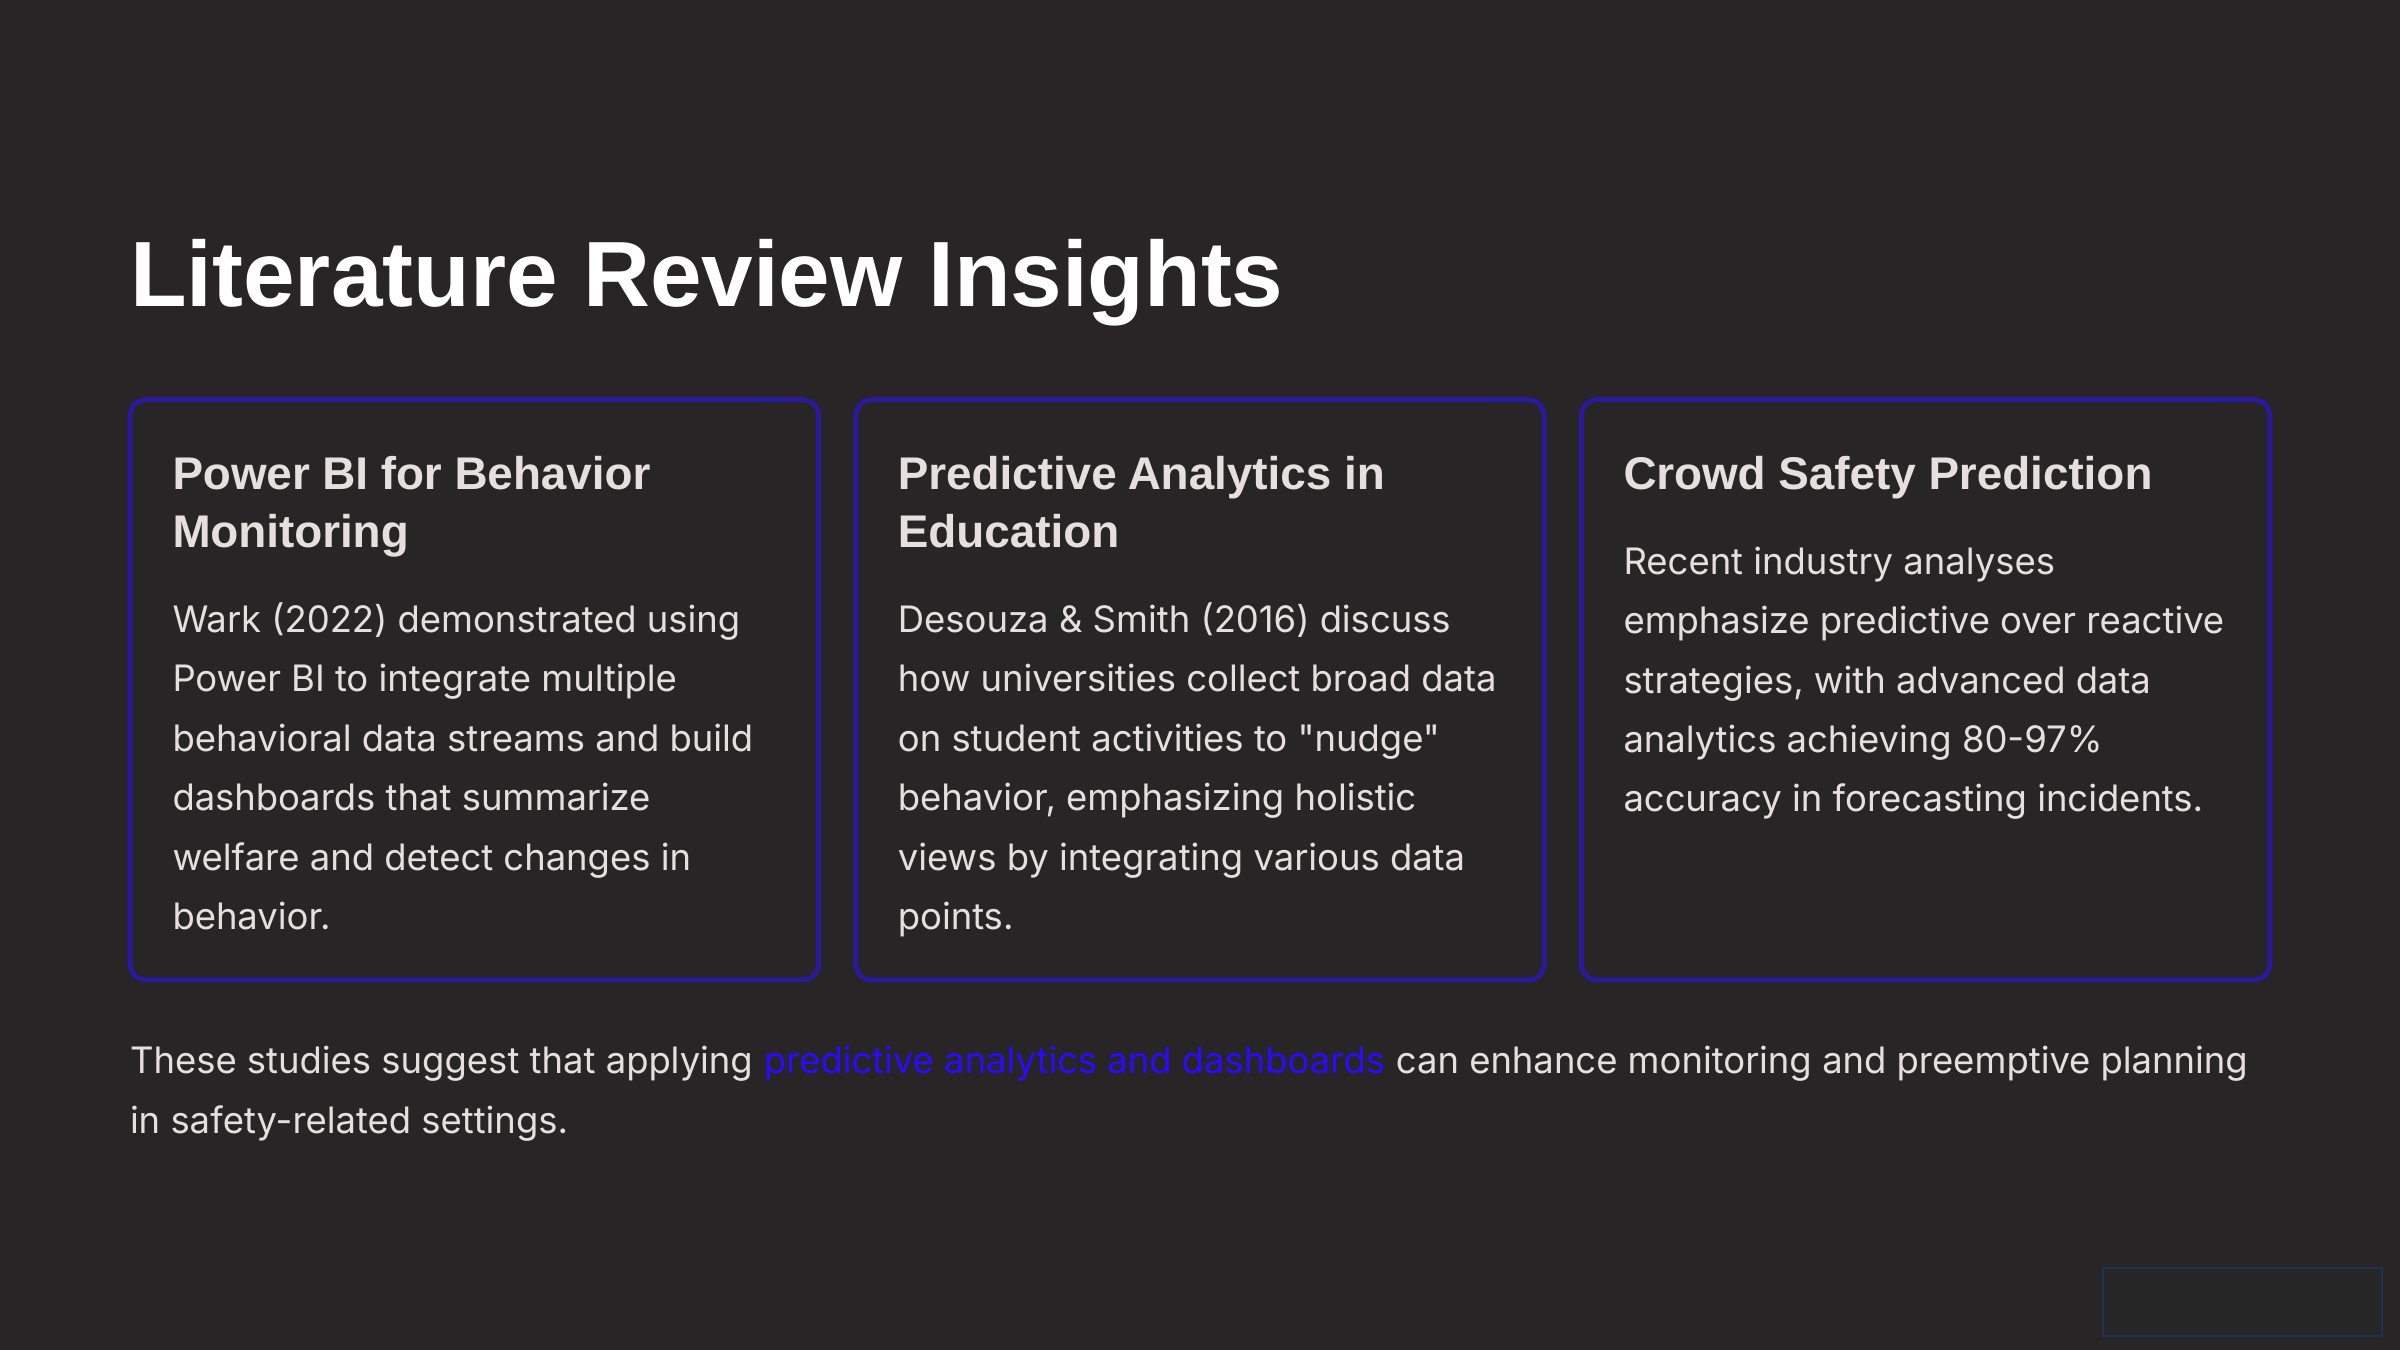

Literature Review Insights

Power BI for Behavior Monitoring
Predictive Analytics in Education
Crowd Safety Prediction
Recent industry analyses emphasize predictive over reactive strategies, with advanced data analytics achieving 80-97% accuracy in forecasting incidents.
Wark (2022) demonstrated using Power BI to integrate multiple behavioral data streams and build dashboards that summarize welfare and detect changes in behavior.
Desouza & Smith (2016) discuss how universities collect broad data on student activities to "nudge" behavior, emphasizing holistic views by integrating various data points.
These studies suggest that applying predictive analytics and dashboards can enhance monitoring and preemptive planning in safety-related settings.